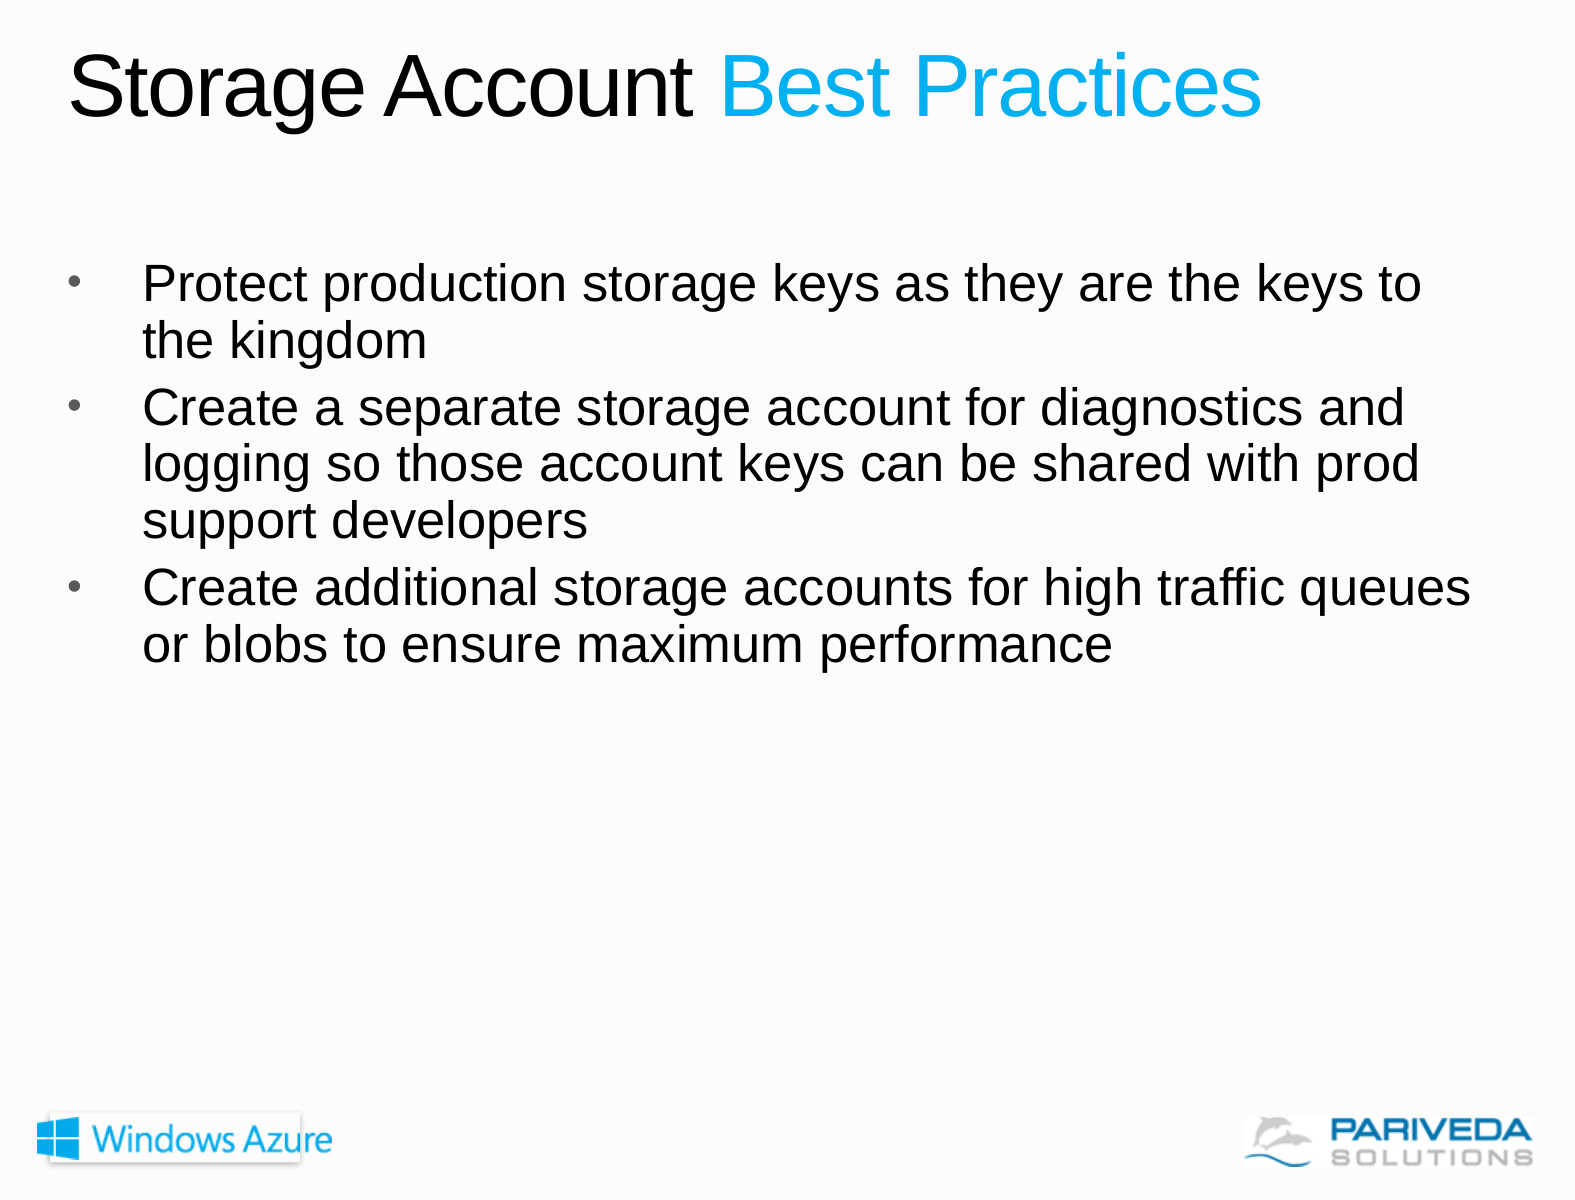

# Storage Account Best Practices
Protect production storage keys as they are the keys to the kingdom
Create a separate storage account for diagnostics and logging so those account keys can be shared with prod support developers
Create additional storage accounts for high traffic queues or blobs to ensure maximum performance